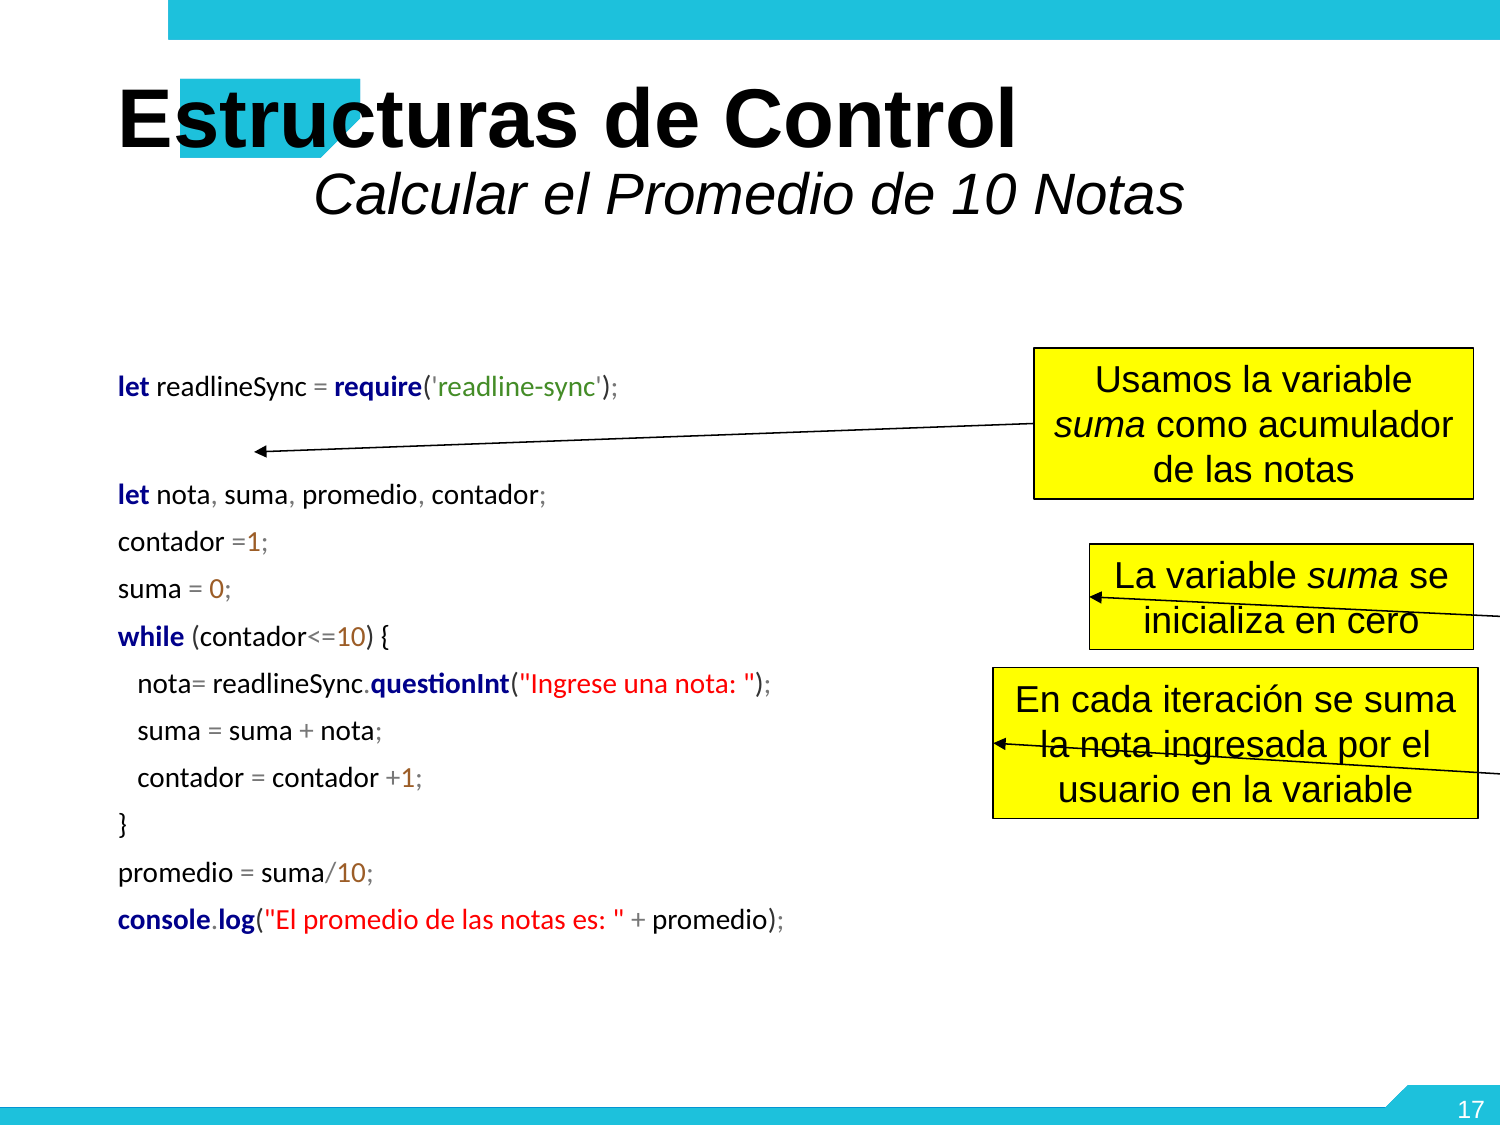

Estructuras de Control
Calcular el Promedio de 10 Notas
let readlineSync = require('readline-sync');

let nota, suma, promedio, contador;
contador =1;
suma = 0;
while (contador<=10) {
   nota= readlineSync.questionInt("Ingrese una nota: ");
   suma = suma + nota;
   contador = contador +1;
}
promedio = suma/10;
console.log("El promedio de las notas es: " + promedio);
Usamos la variable suma como acumulador de las notas

La variable suma se inicializa en cero

En cada iteración se suma la nota ingresada por el usuario en la variable

17